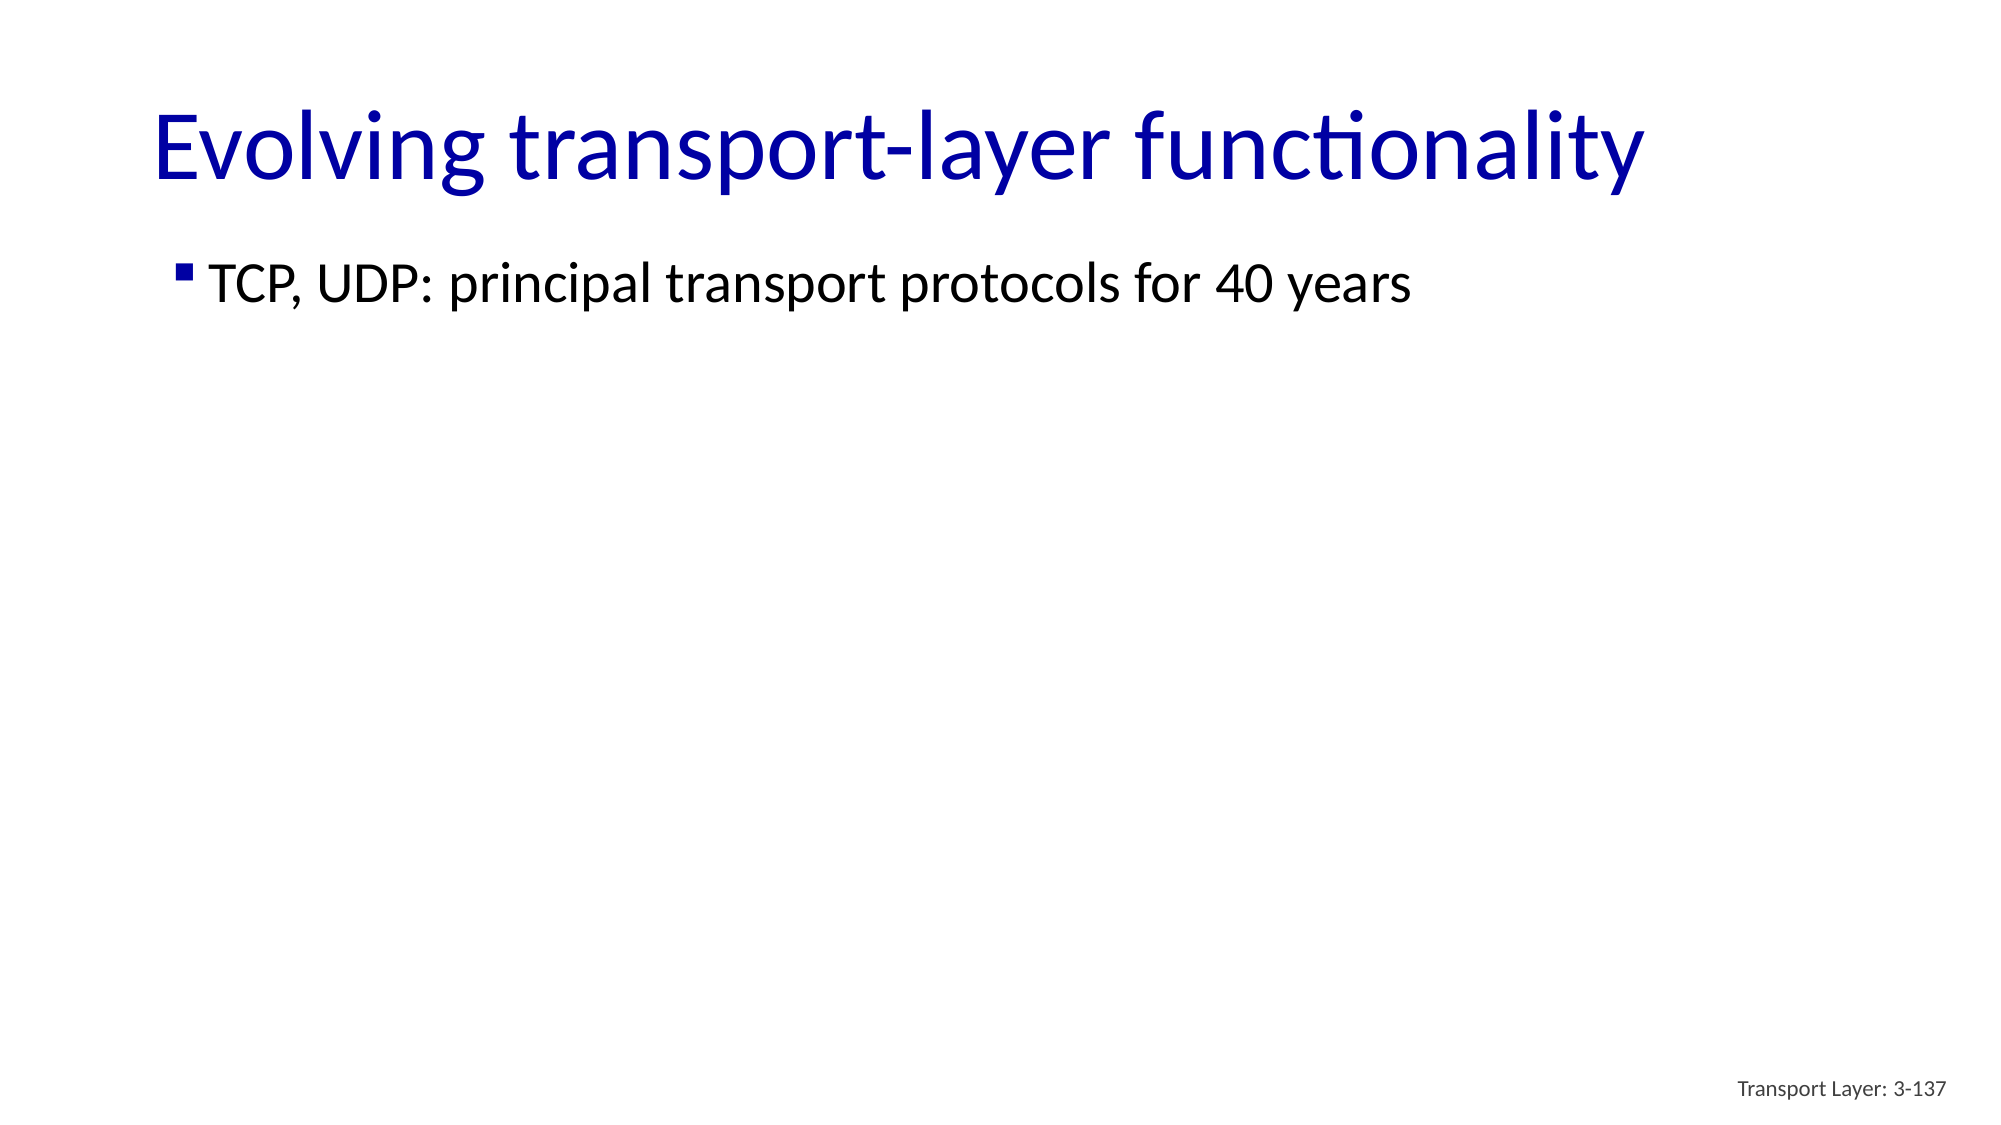

# Evolving transport-layer functionality
TCP, UDP: principal transport protocols for 40 years

Transport Layer: 3-137